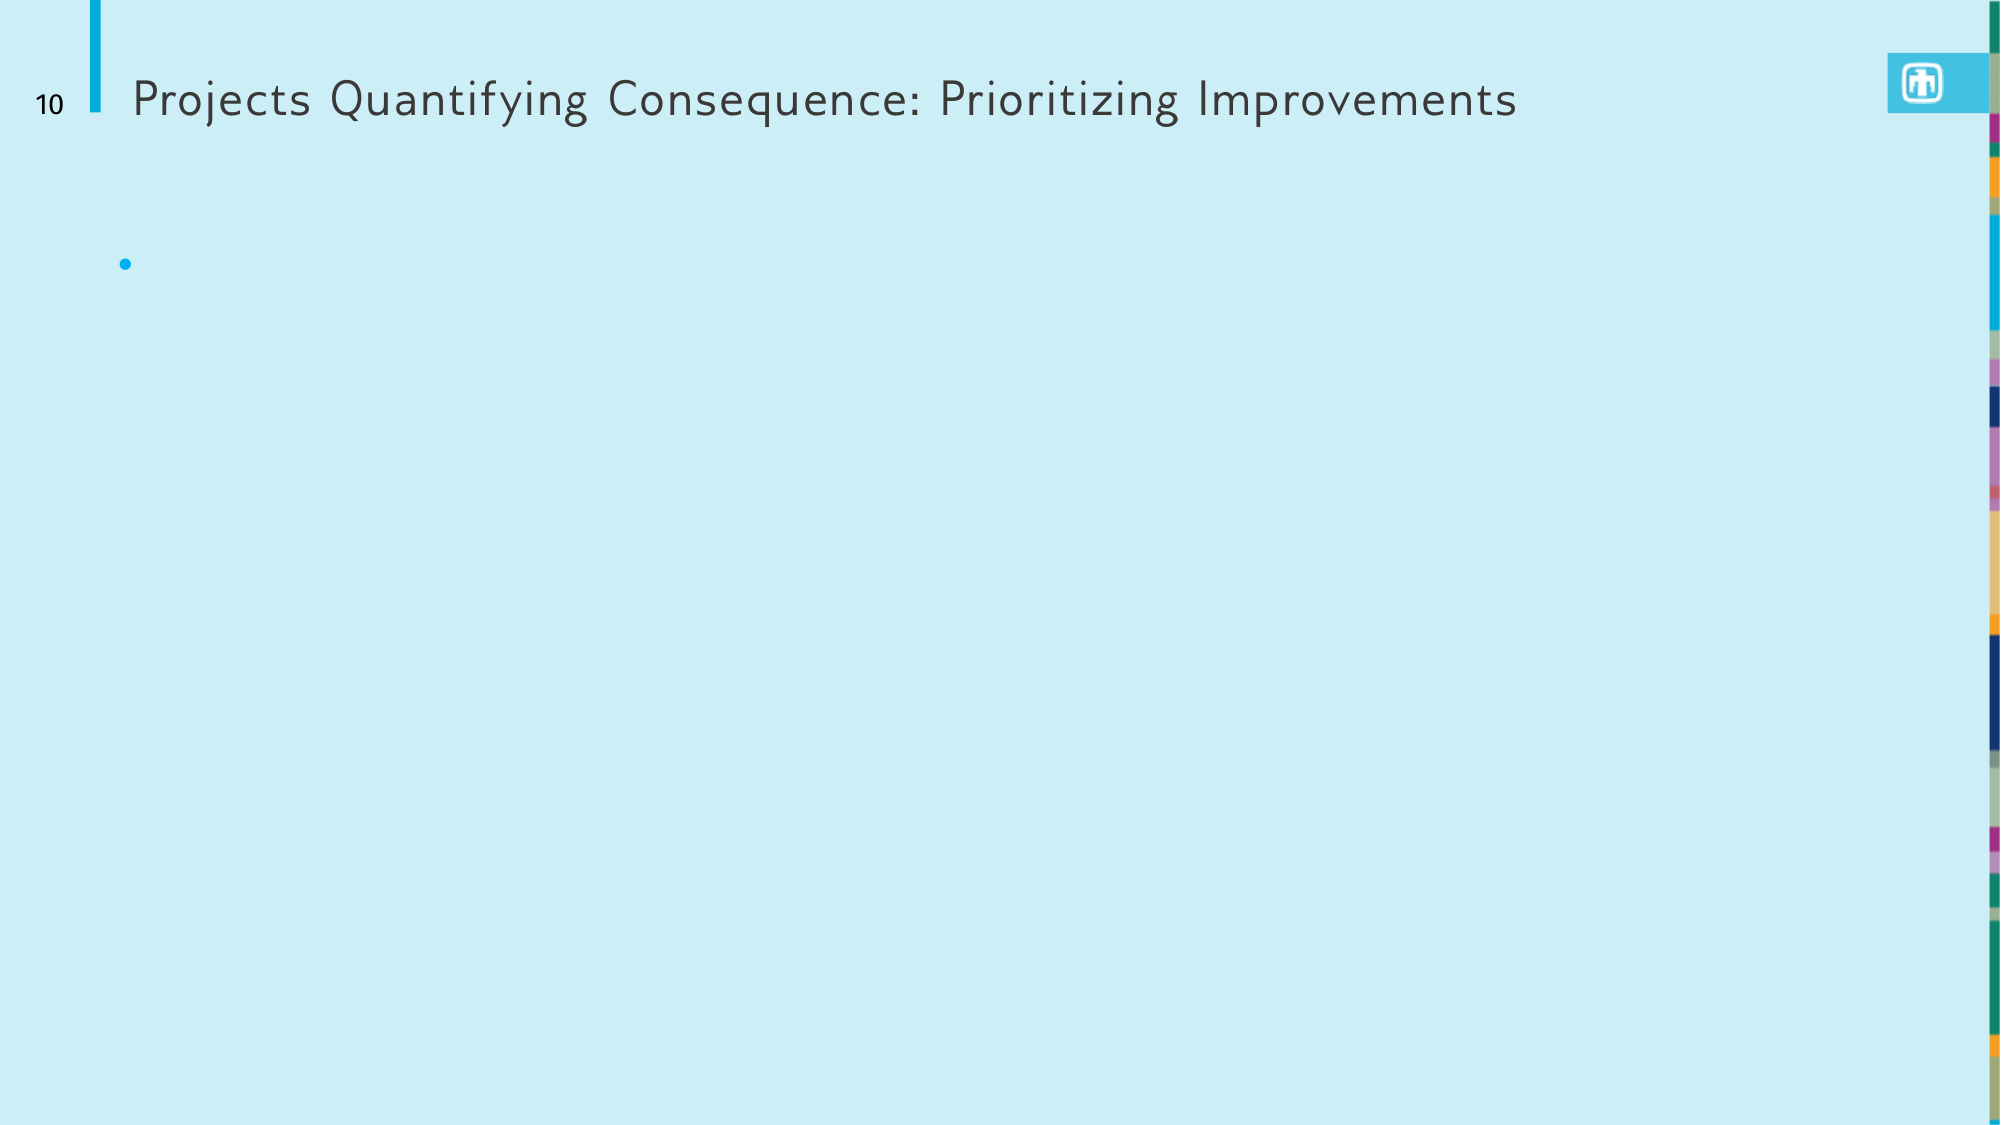

# Projects Quantifying Consequence: Prioritizing Improvements
10